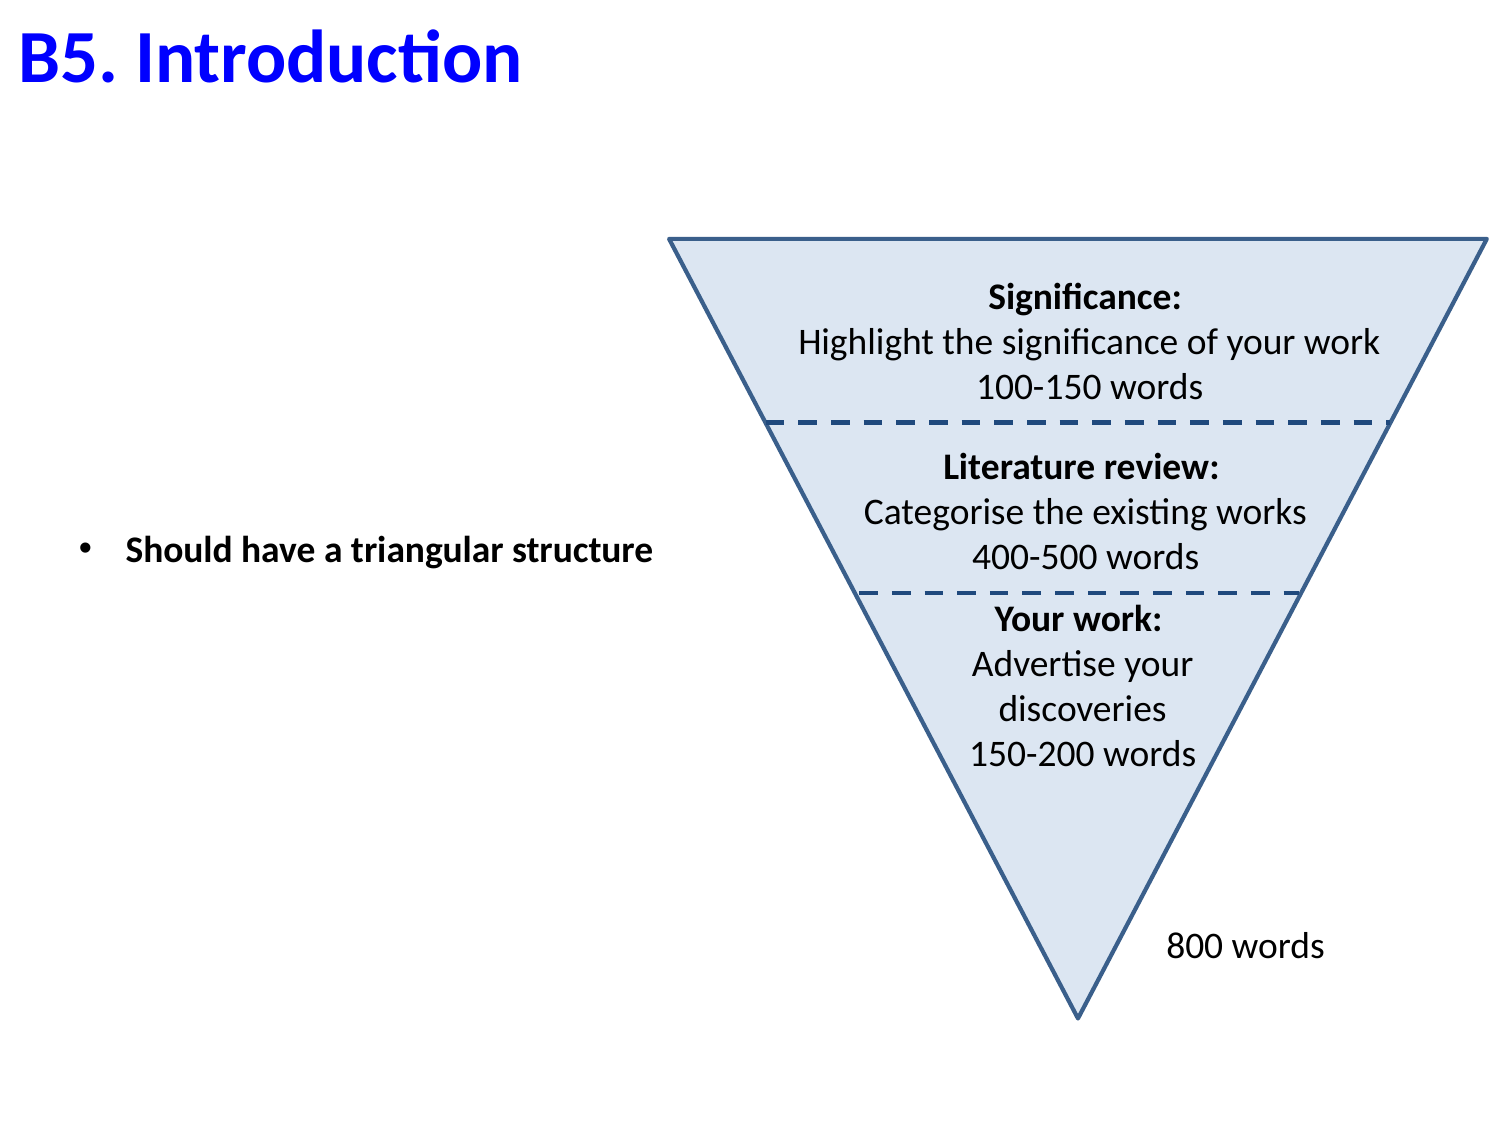

B5. Introduction

Significance:
Highlight the significance of your work
100-150 words
Literature review:
Categorise the existing works
400-500 words
Should have a triangular structure
Your work:
Advertise your discoveries
150-200 words
800 words